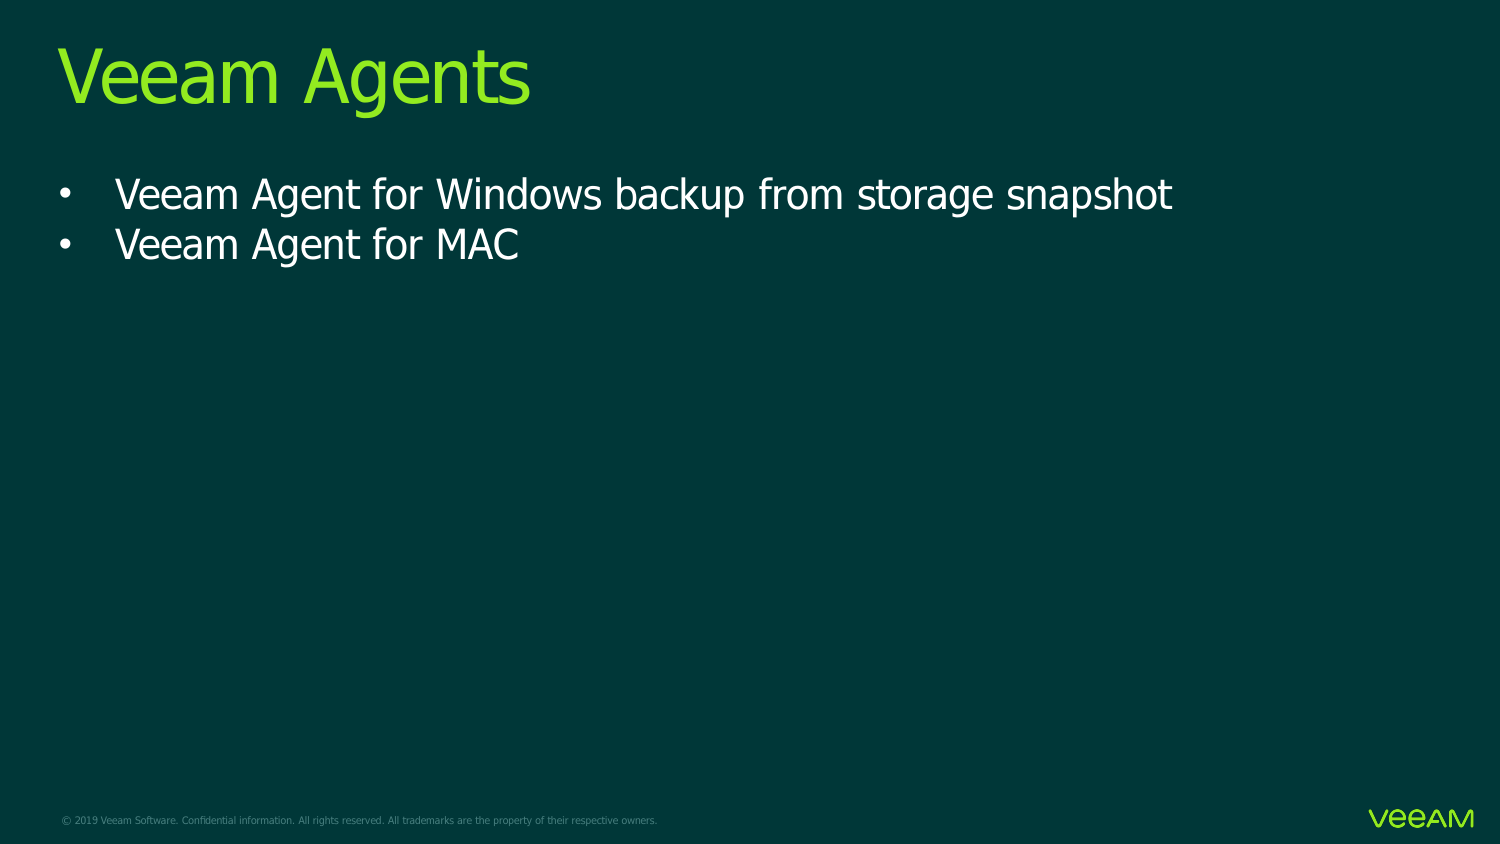

# Veeam Agents
Veeam Agent for Windows backup from storage snapshot
Veeam Agent for MAC